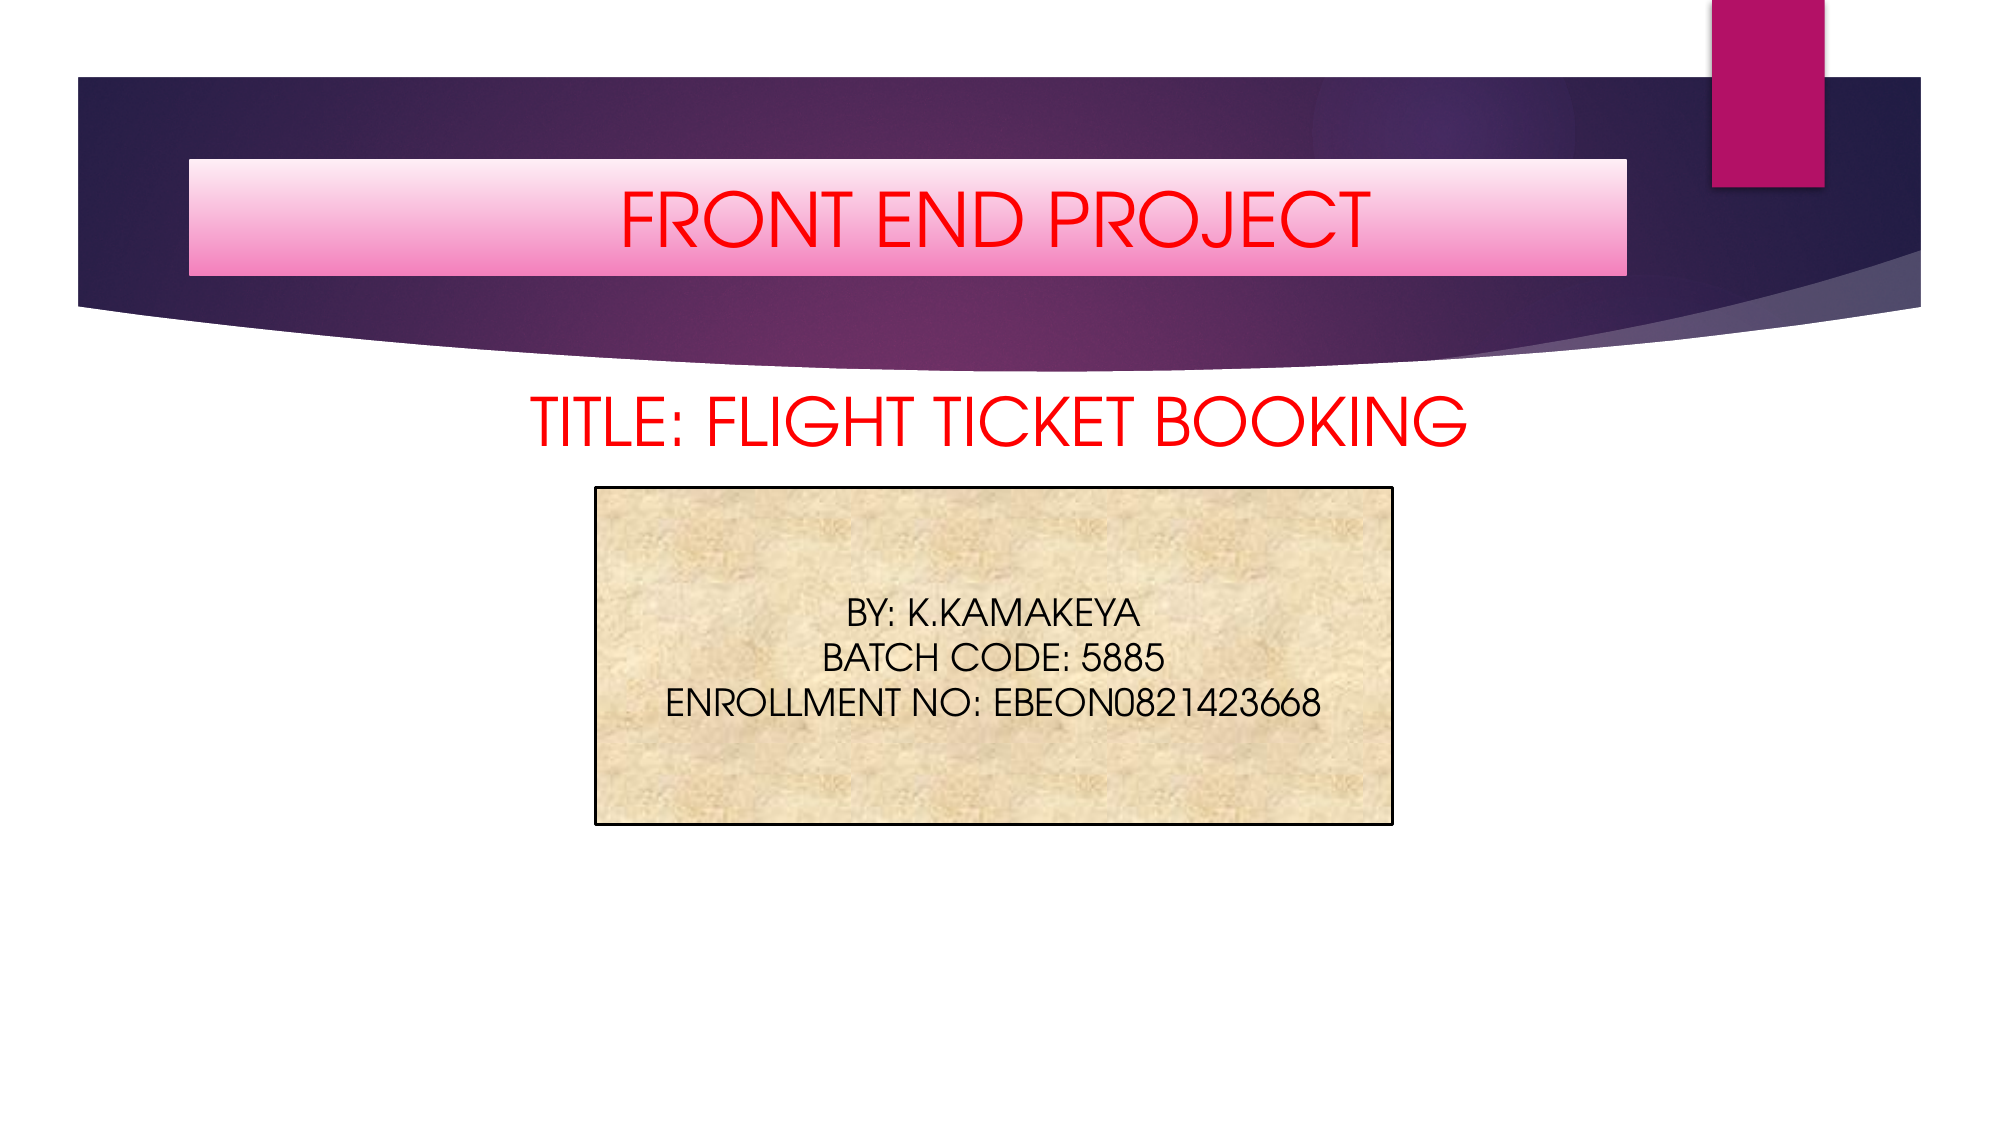

# FRONT END PROJECT
                               TITLE: FLIGHT TICKET BOOKING
BY: K.KAMAKEYA
BATCH CODE: 5885
ENROLLMENT NO: EBEON0821423668